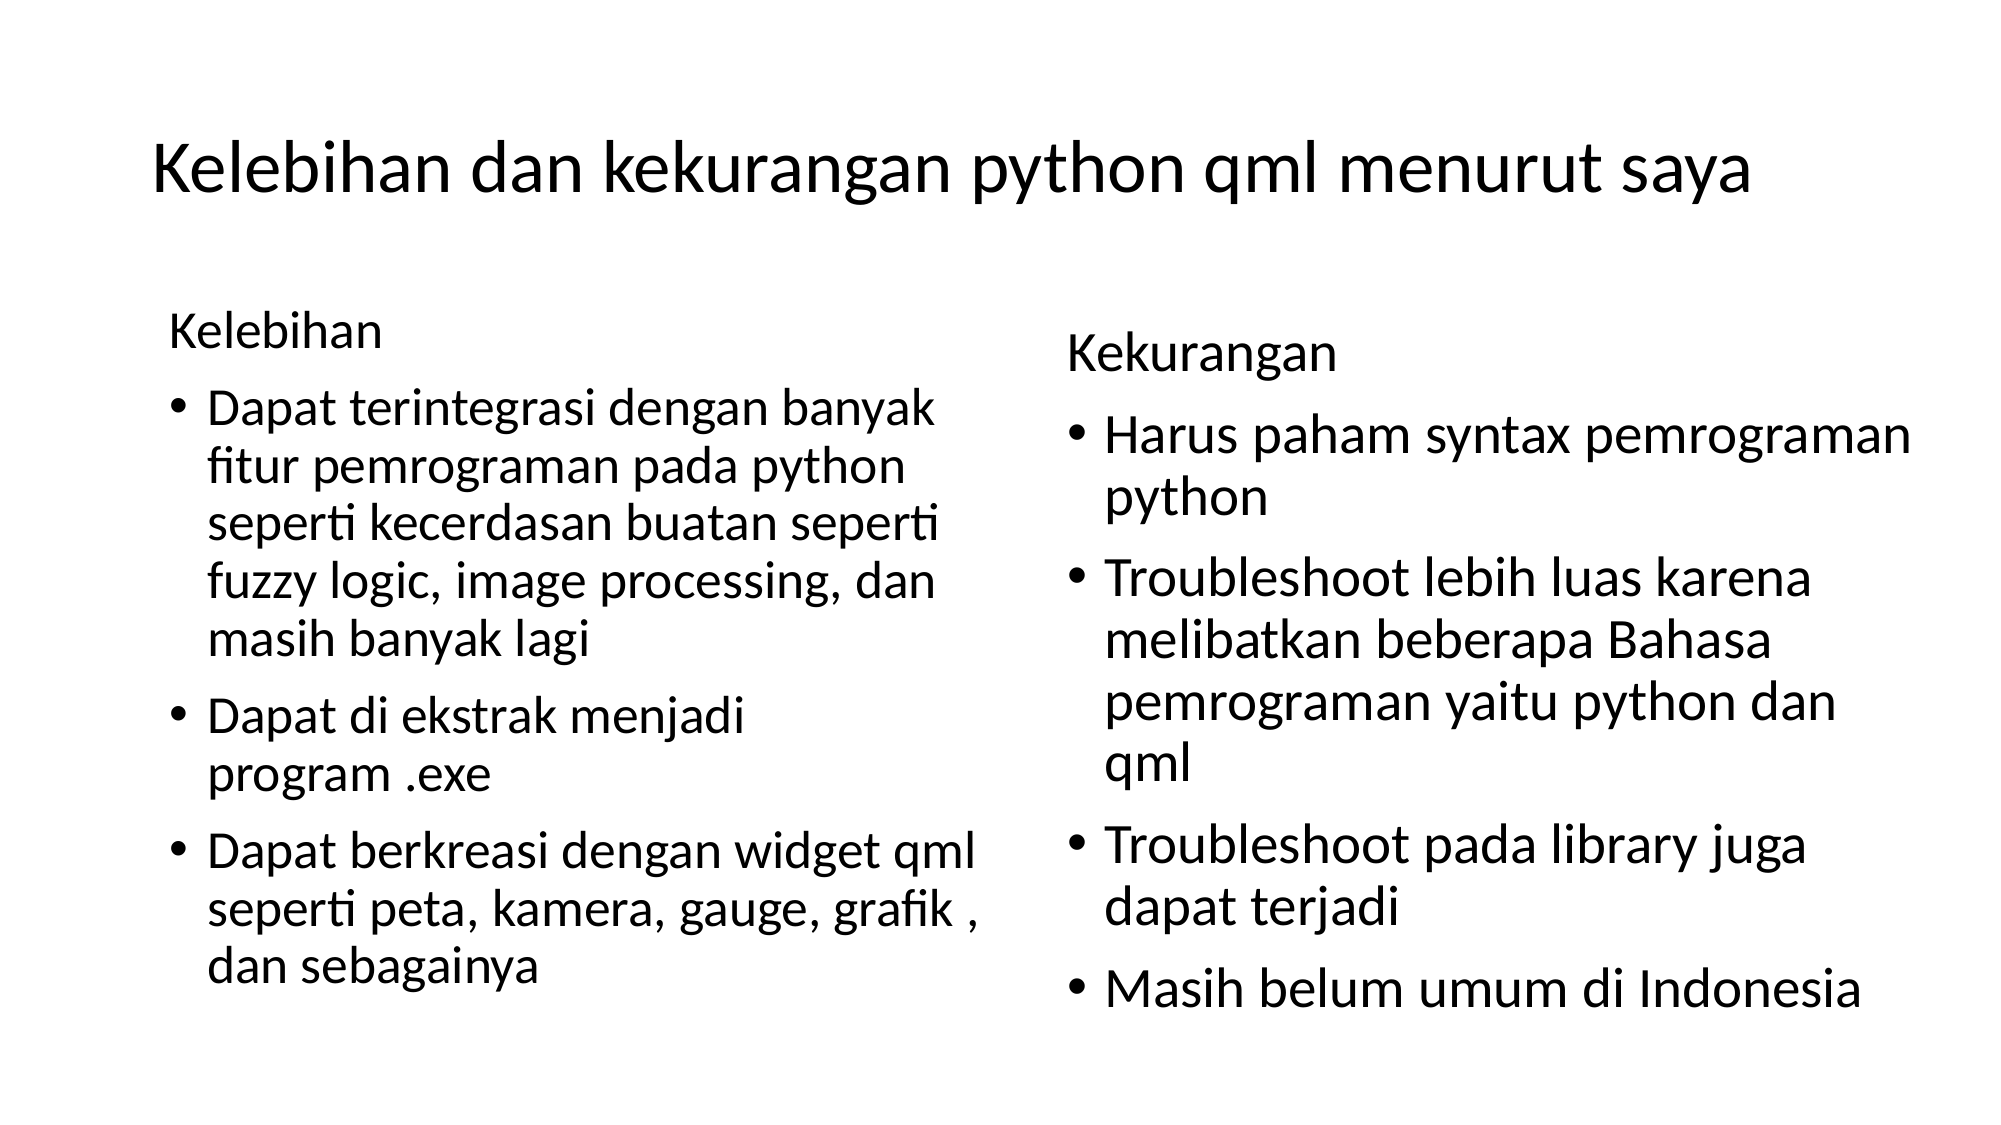

# Kelebihan dan kekurangan python qml menurut saya
Kelebihan
Dapat terintegrasi dengan banyak fitur pemrograman pada python seperti kecerdasan buatan seperti fuzzy logic, image processing, dan masih banyak lagi
Dapat di ekstrak menjadi program .exe
Dapat berkreasi dengan widget qml seperti peta, kamera, gauge, grafik , dan sebagainya
Kekurangan
Harus paham syntax pemrograman python
Troubleshoot lebih luas karena melibatkan beberapa Bahasa pemrograman yaitu python dan qml
Troubleshoot pada library juga dapat terjadi
Masih belum umum di Indonesia